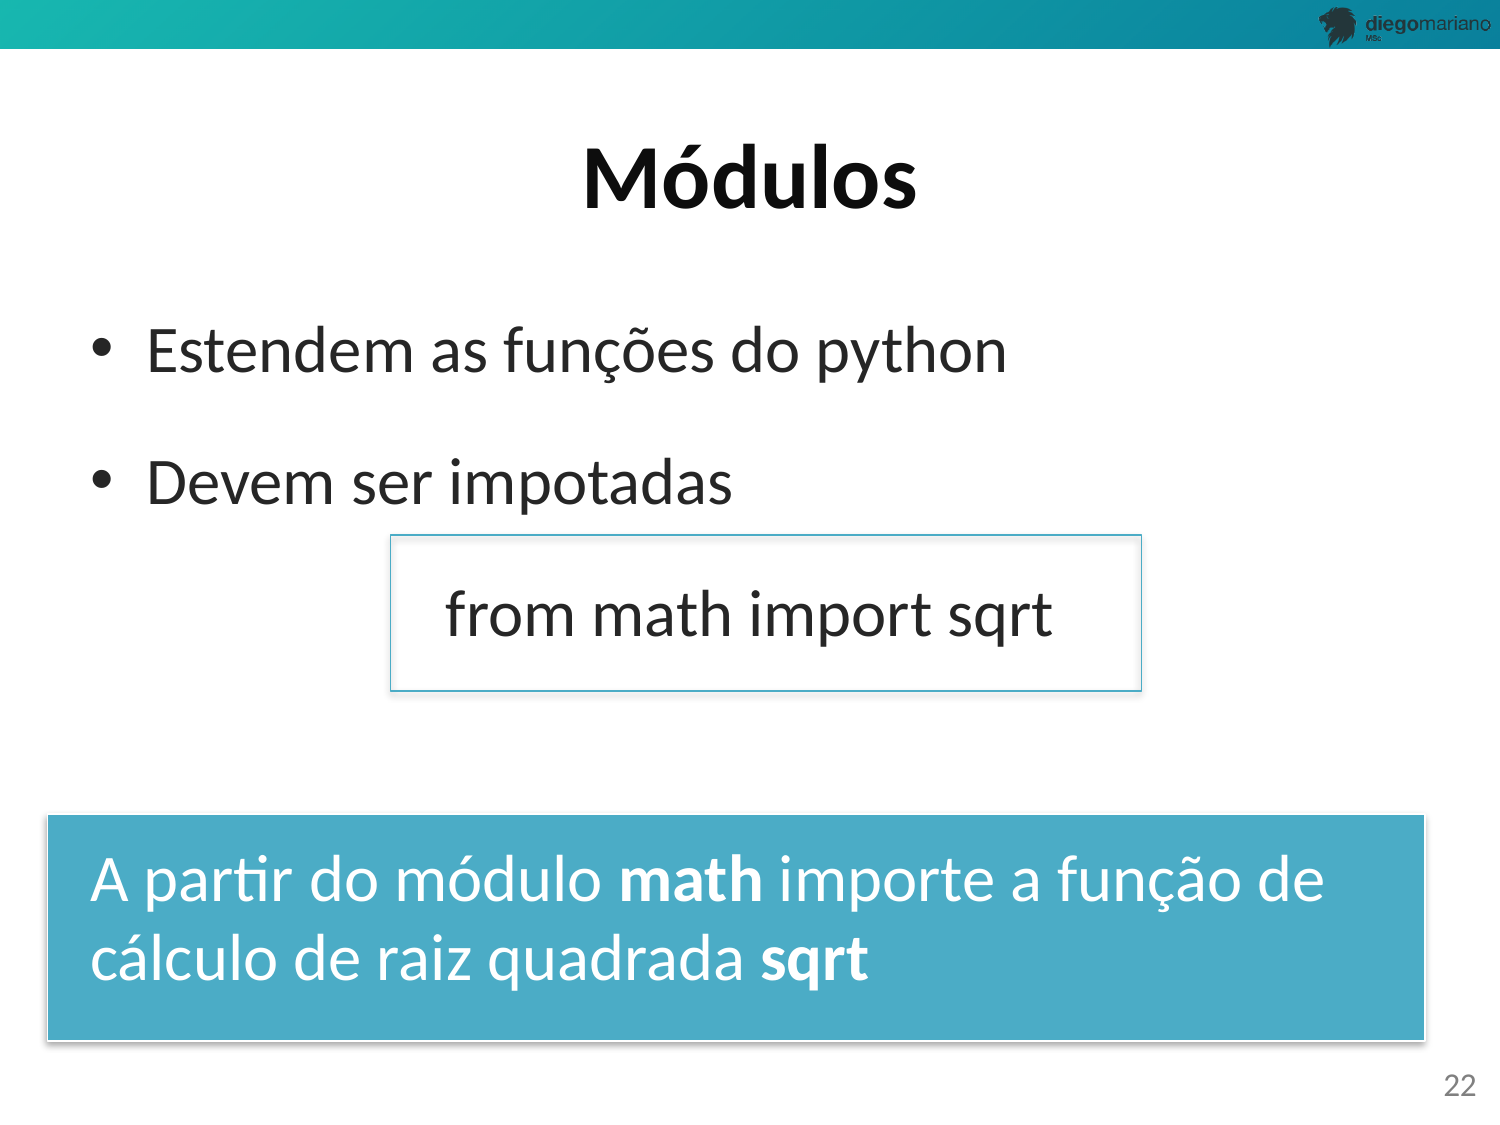

# Módulos
Estendem as funções do python
Devem ser impotadas
from math import sqrt

A partir do módulo math importe a função de cálculo de raiz quadrada sqrt

22